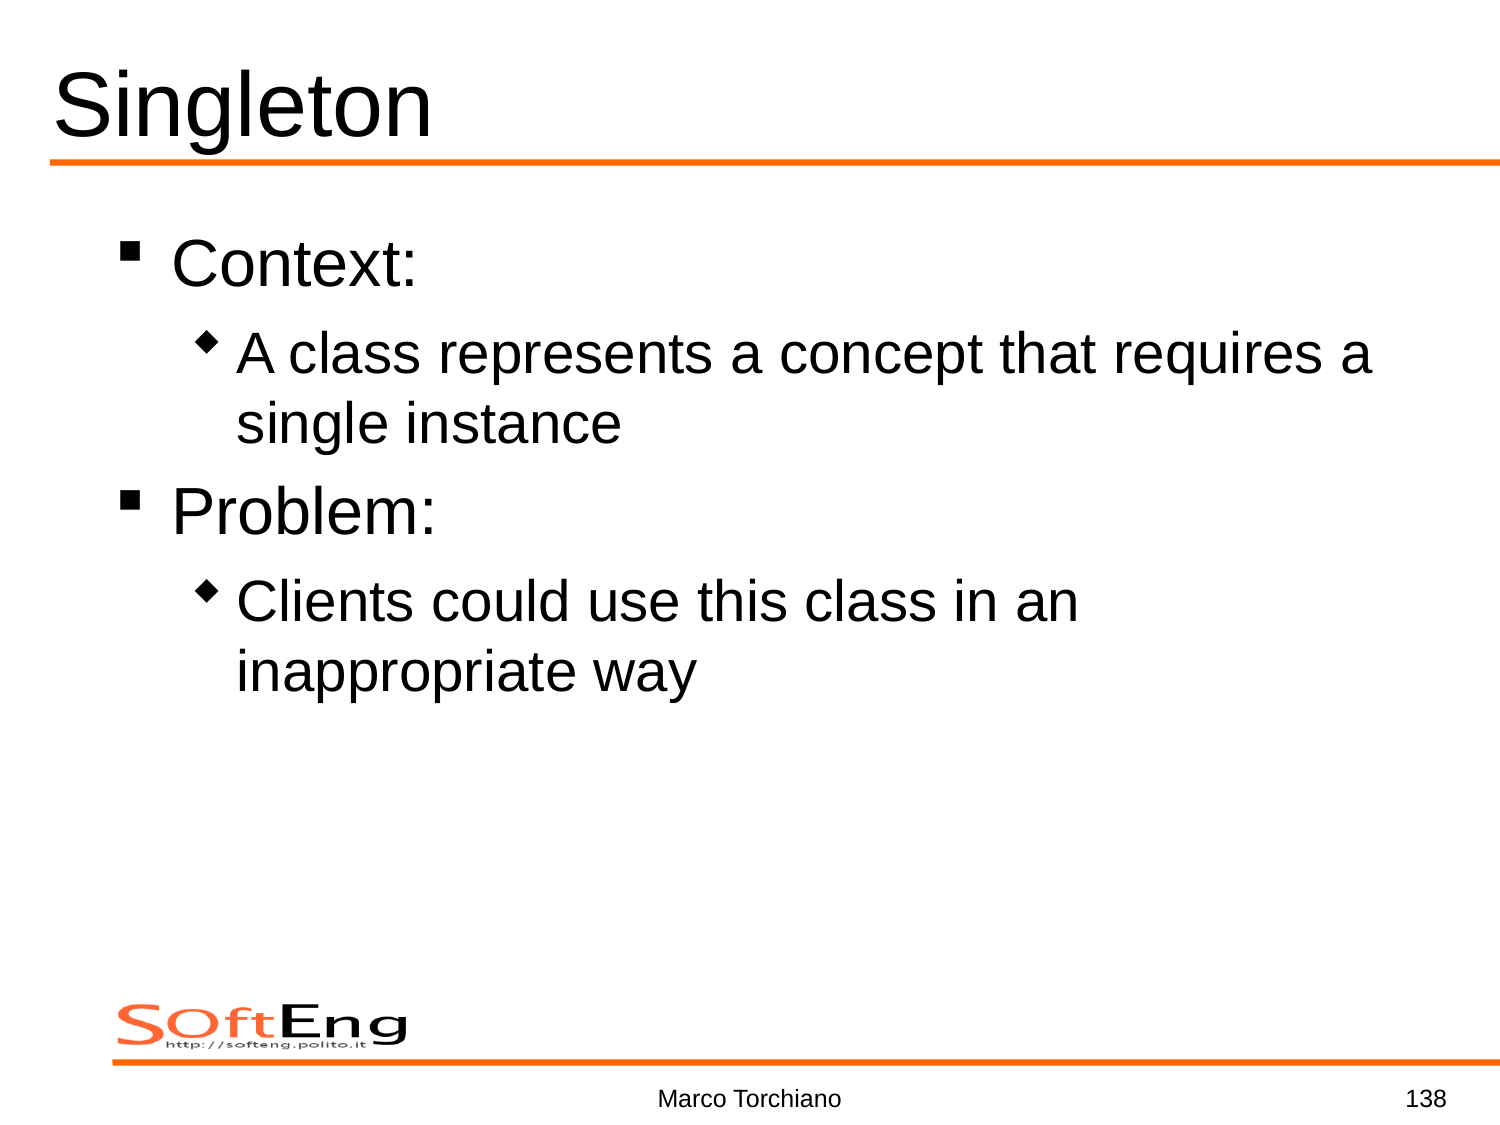

Singleton
Context:
A class represents a concept that requires a single instance
Problem:
Clients could use this class in an inappropriate way
Marco Torchiano
138